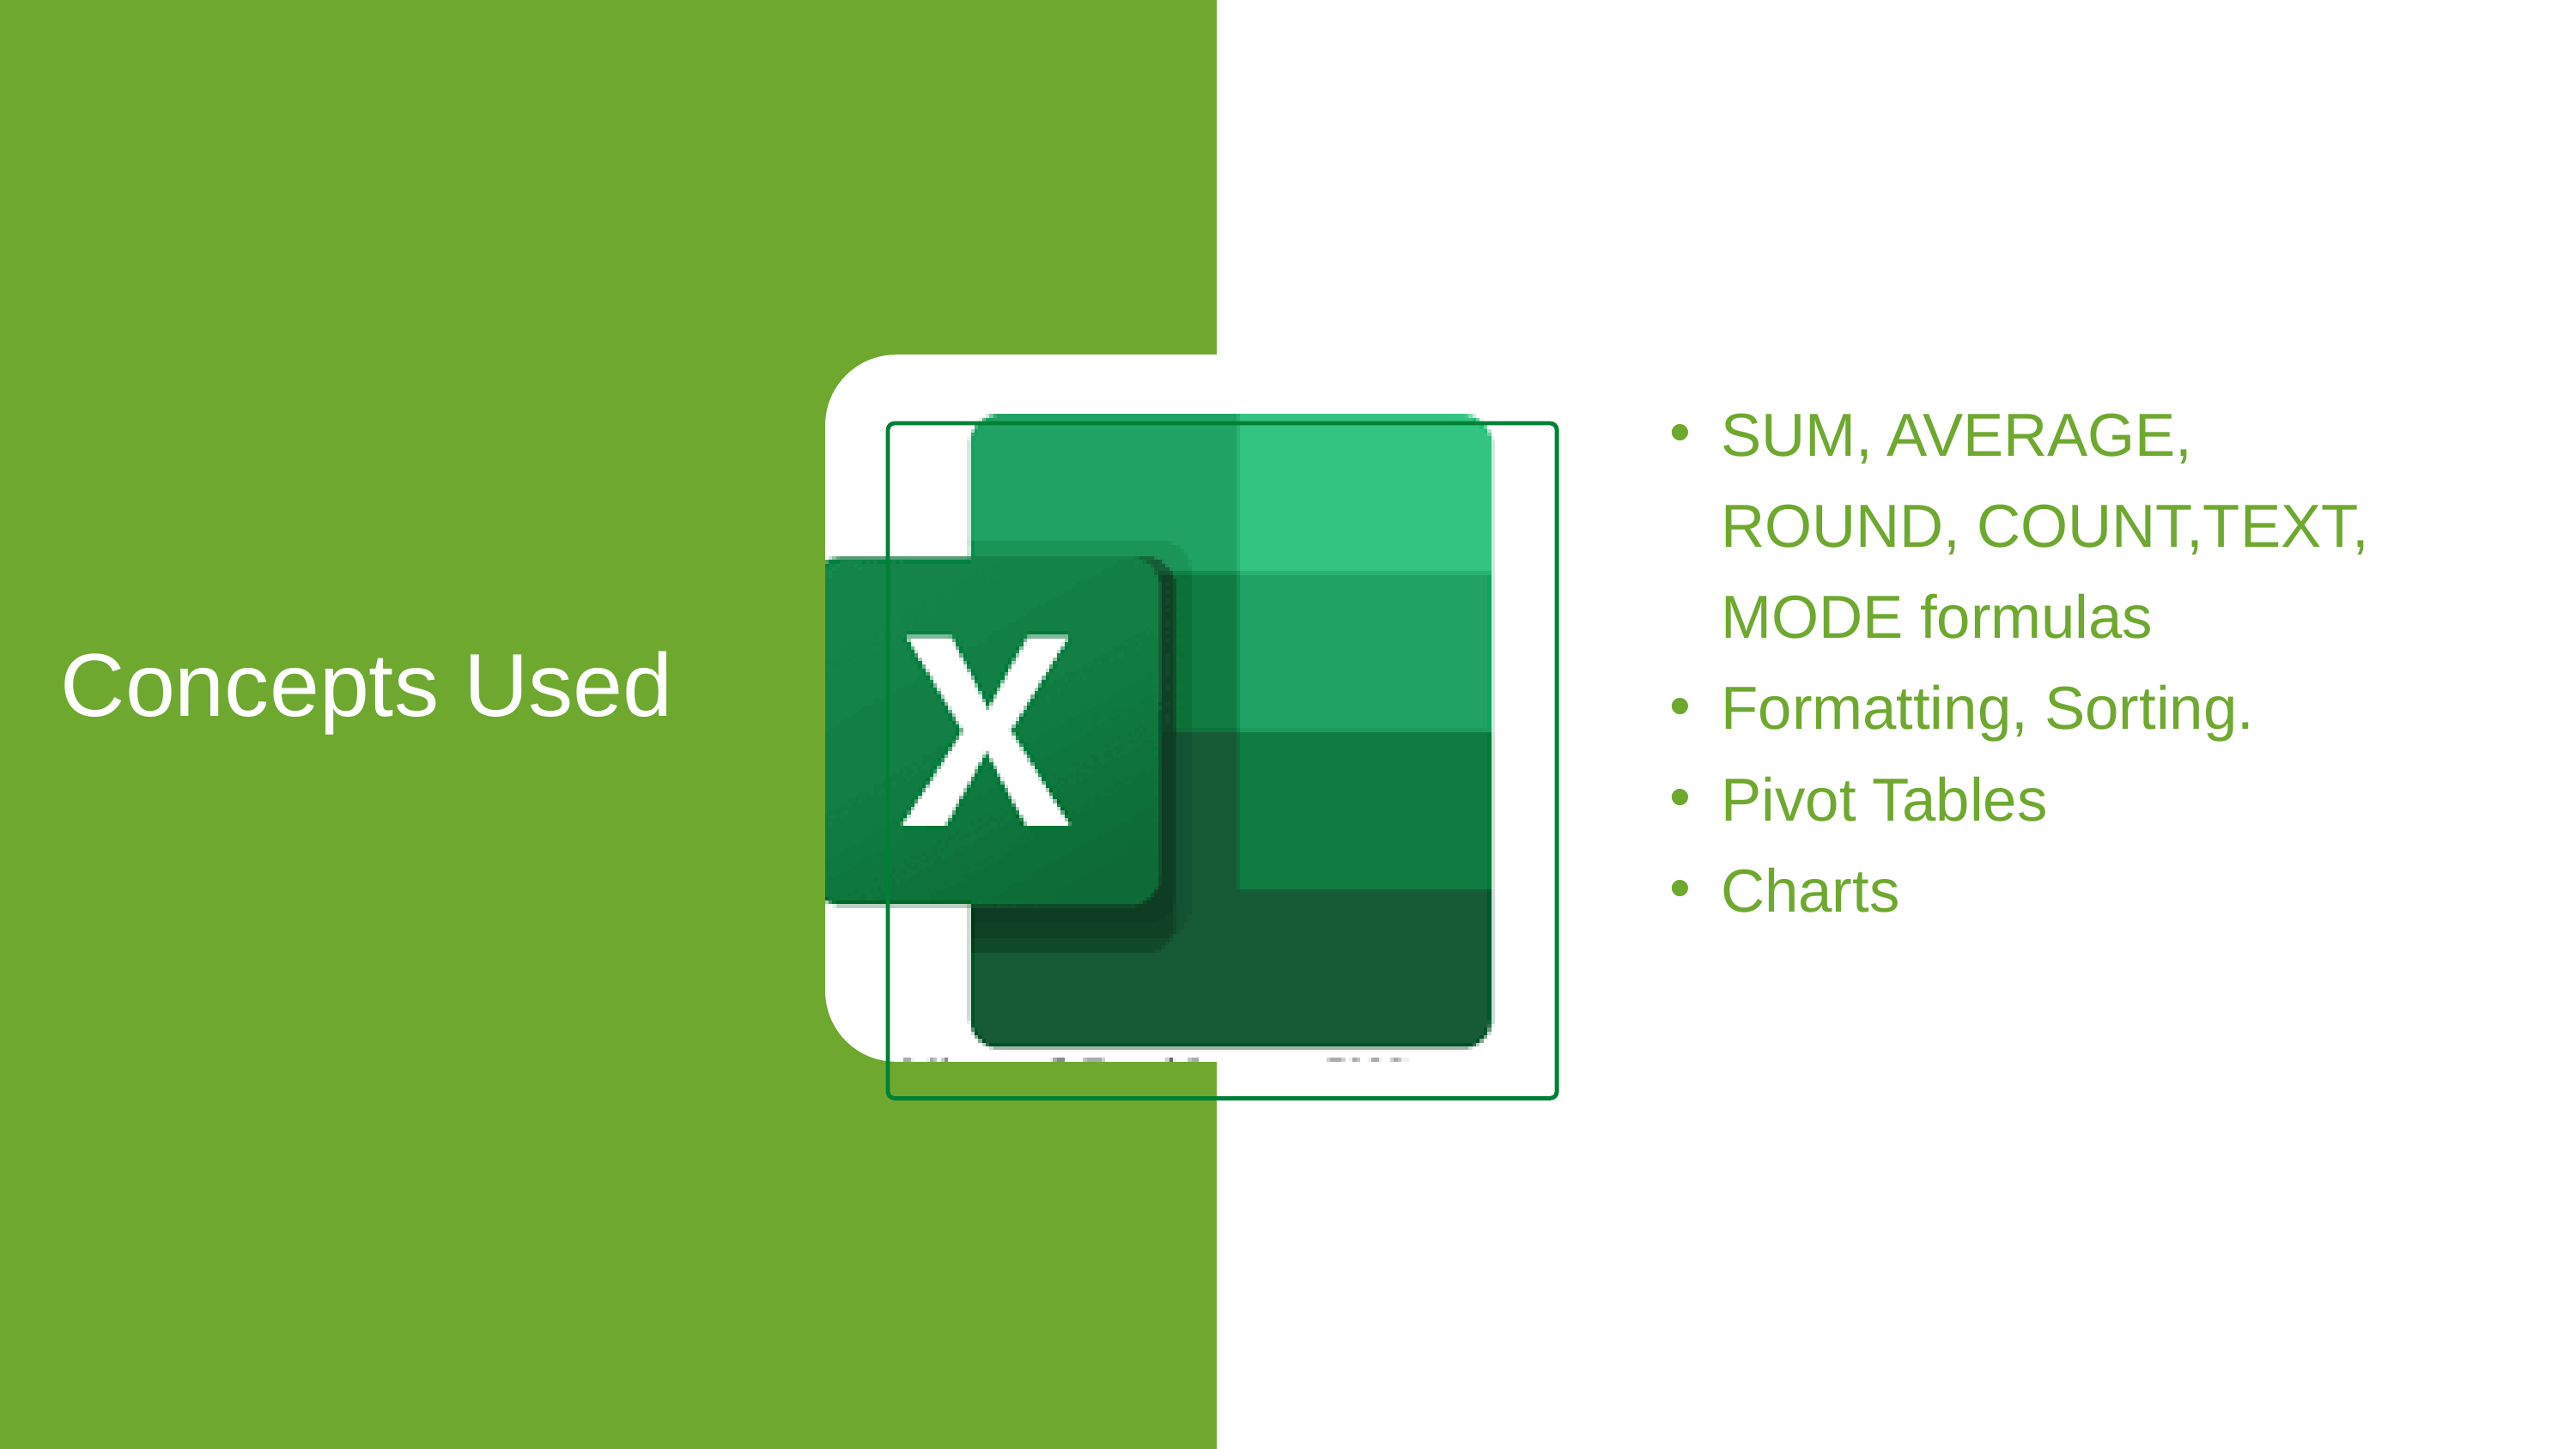

SUM, AVERAGE, ROUND, COUNT,TEXT, MODE formulas
Formatting, Sorting.
Pivot Tables
Charts

Concepts Used